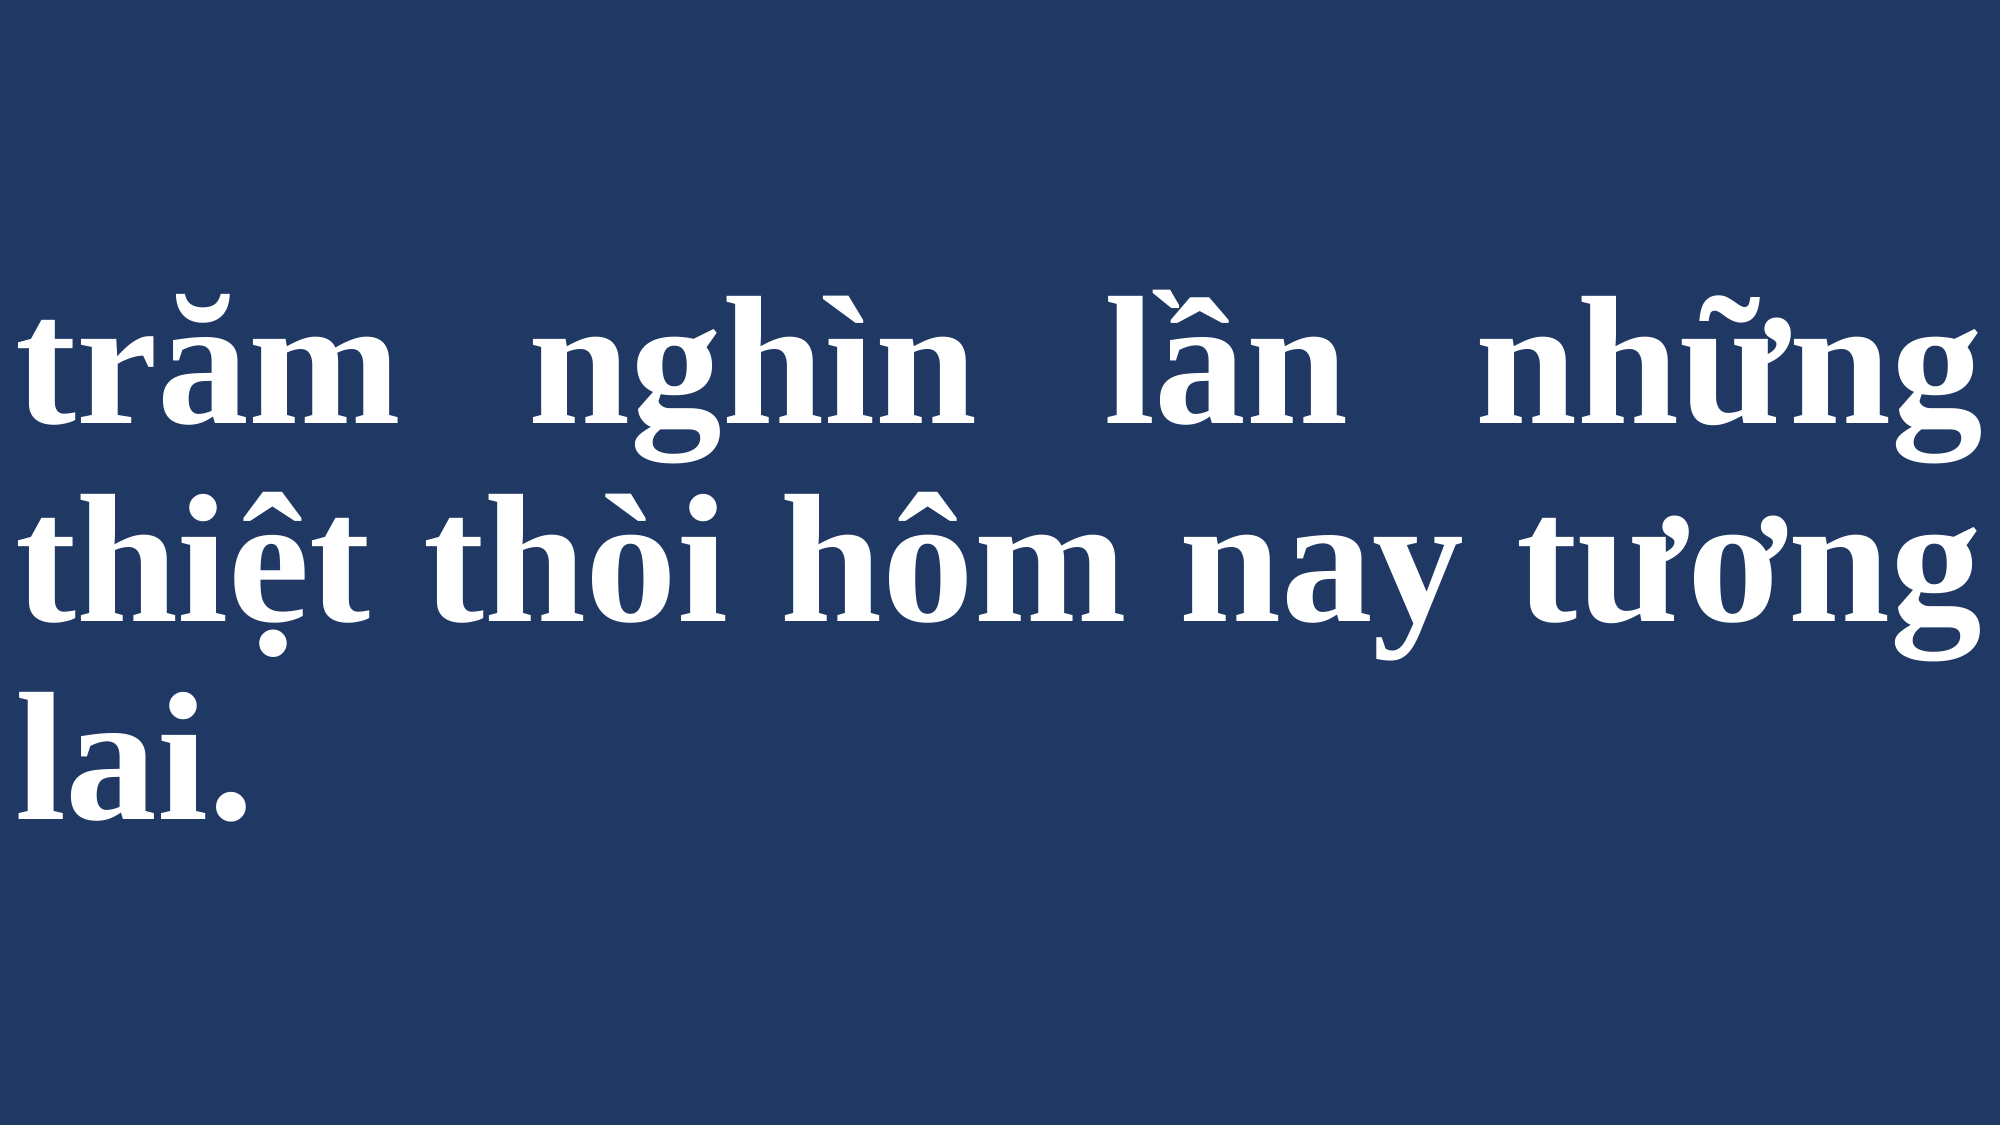

# trăm nghìn lần những thiệt thòi hôm nay tương lai.